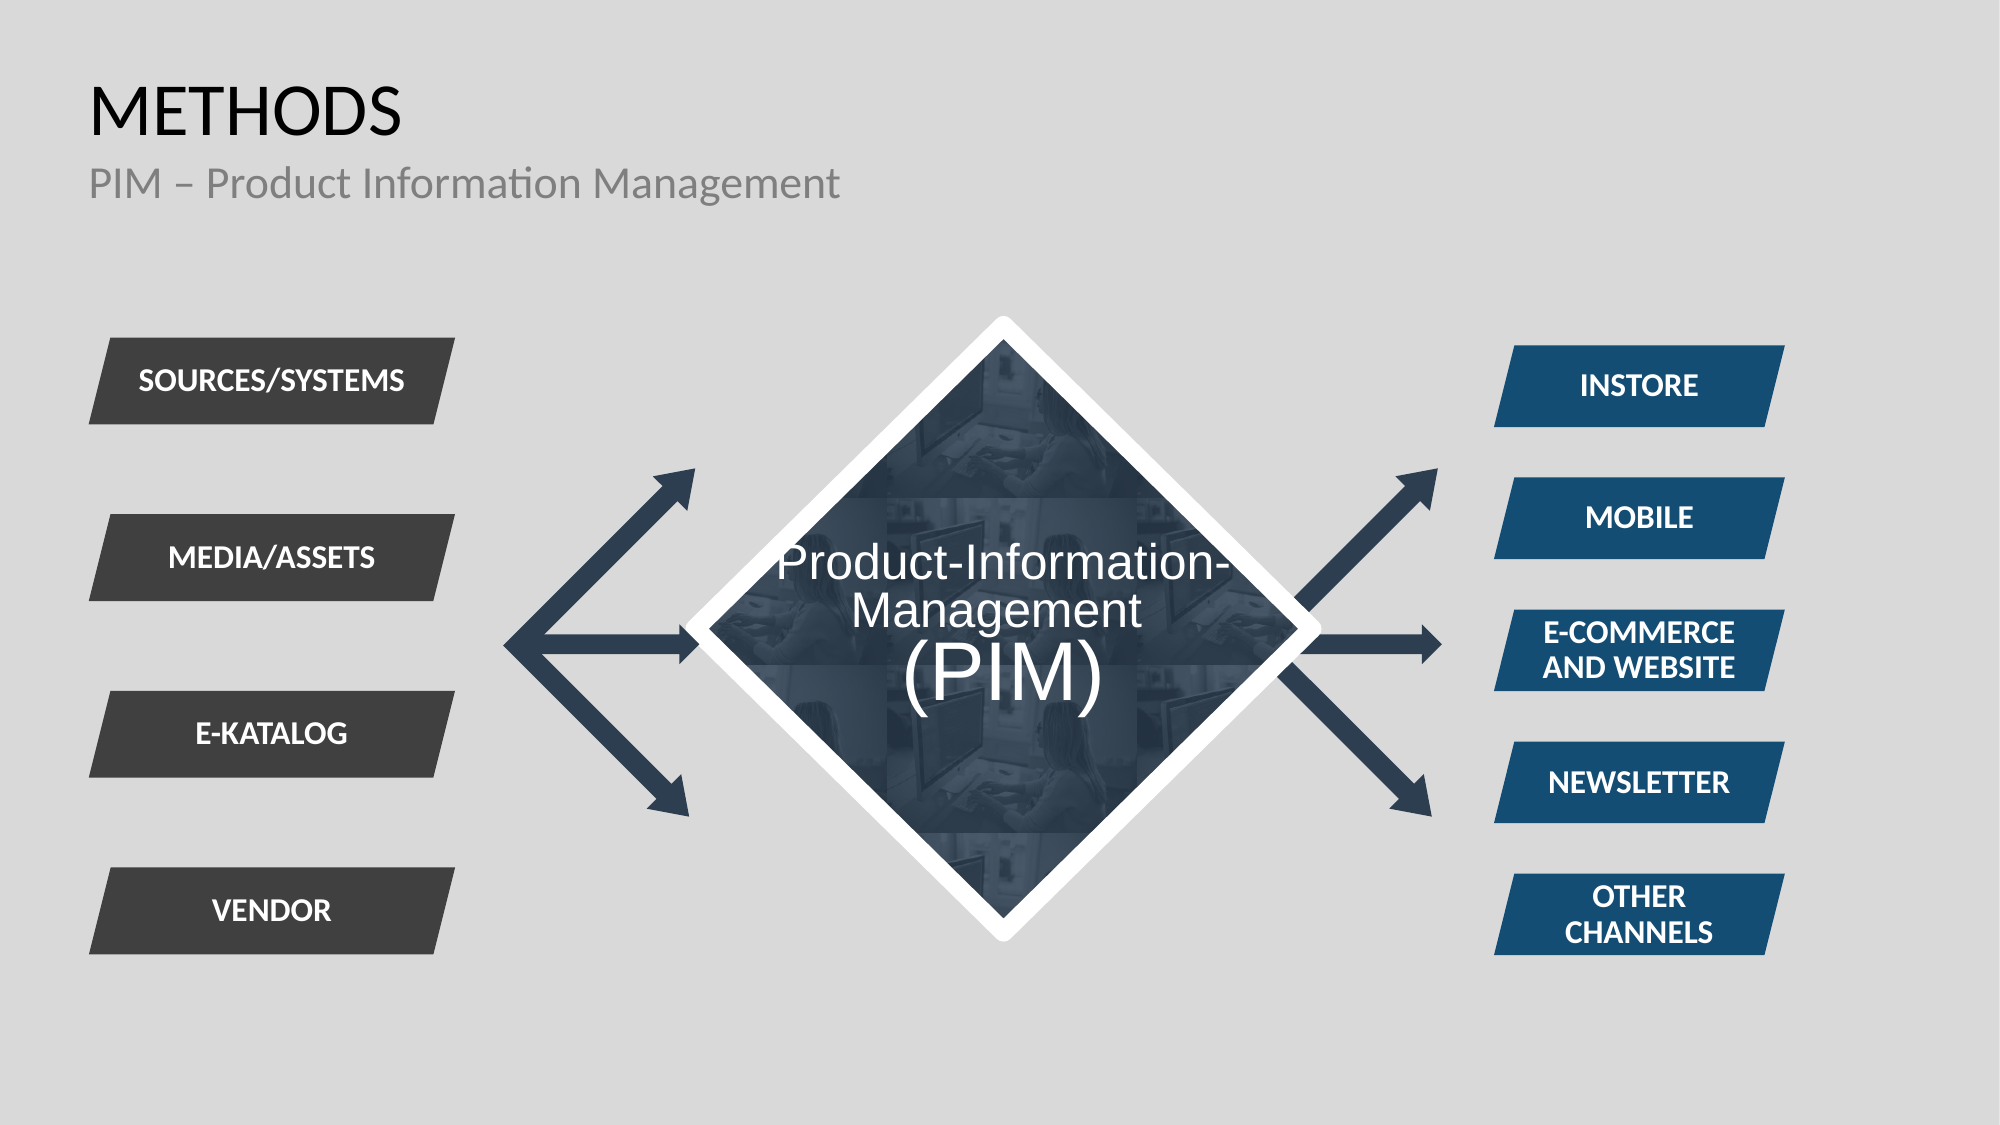

# METHODS
PIM – Product Information Management
Product-Information-
Management
(PIM)

SOURCES/SYSTEMS
INSTORE
MOBILE

MEDIA/ASSETS
E-COMMERCE AND WEBSITE
E-KATALOG
NEWSLETTER
VENDOR
OTHER CHANNELS